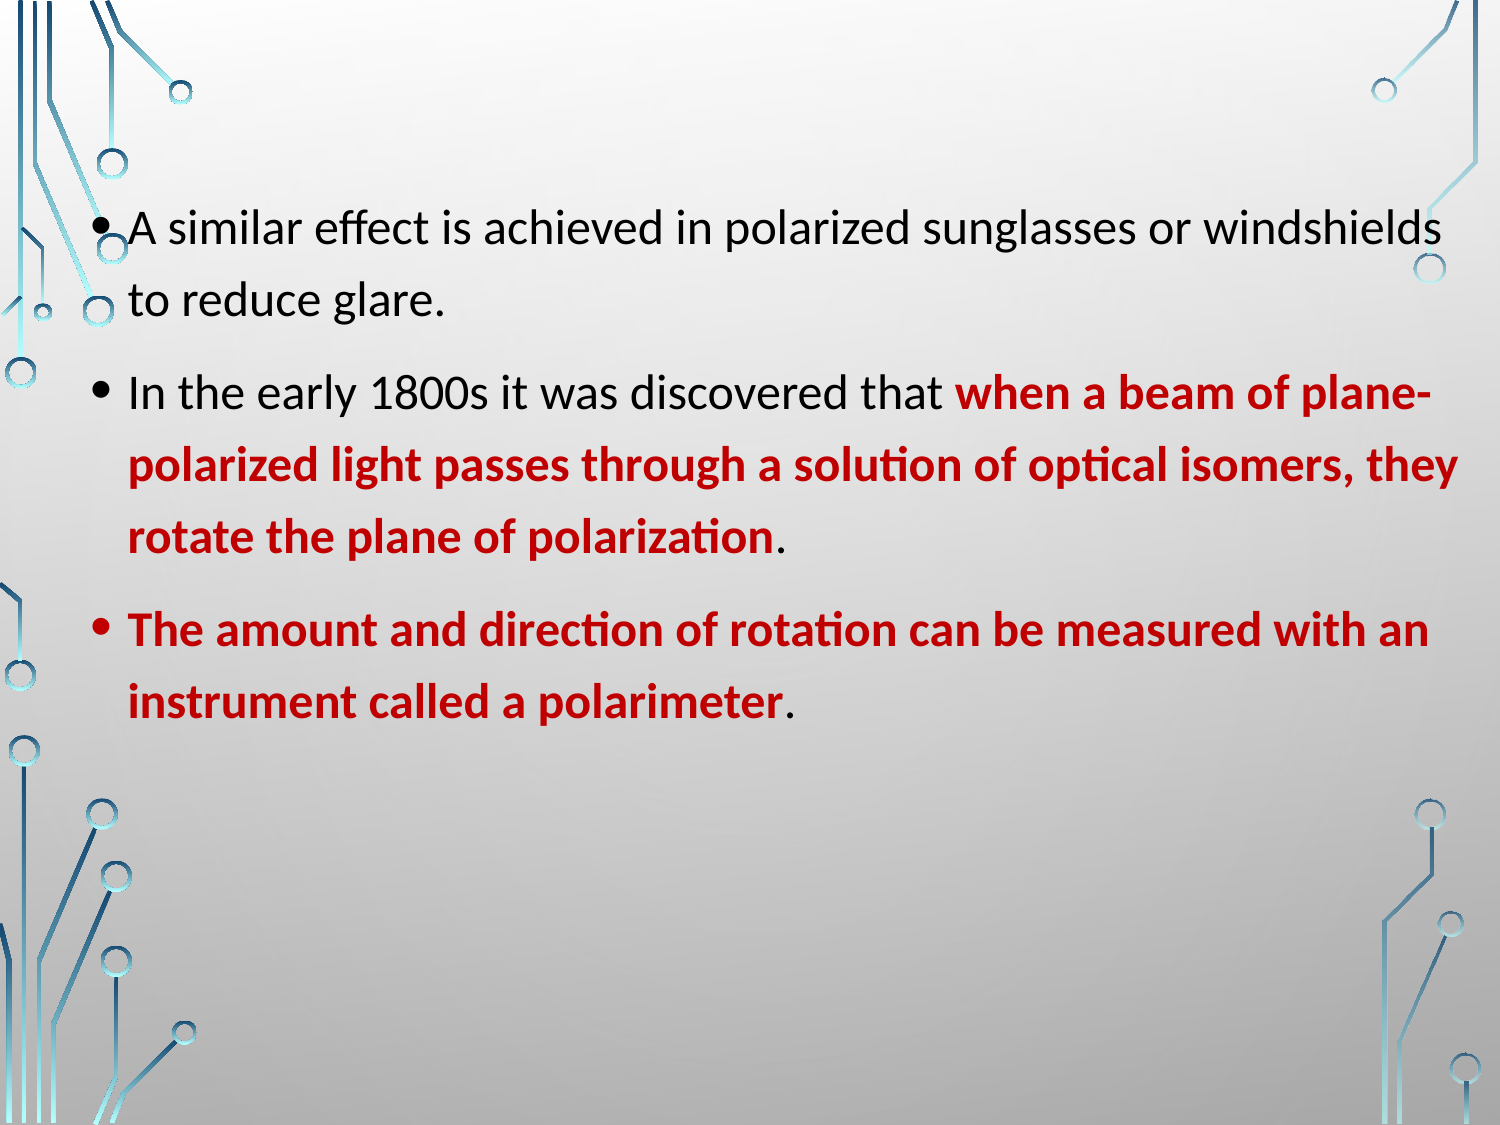

A similar effect is achieved in polarized sunglasses or windshields to reduce glare.
In the early 1800s it was discovered that when a beam of plane-polarized light passes through a solution of optical isomers, they rotate the plane of polarization.
The amount and direction of rotation can be measured with an instrument called a polarimeter.